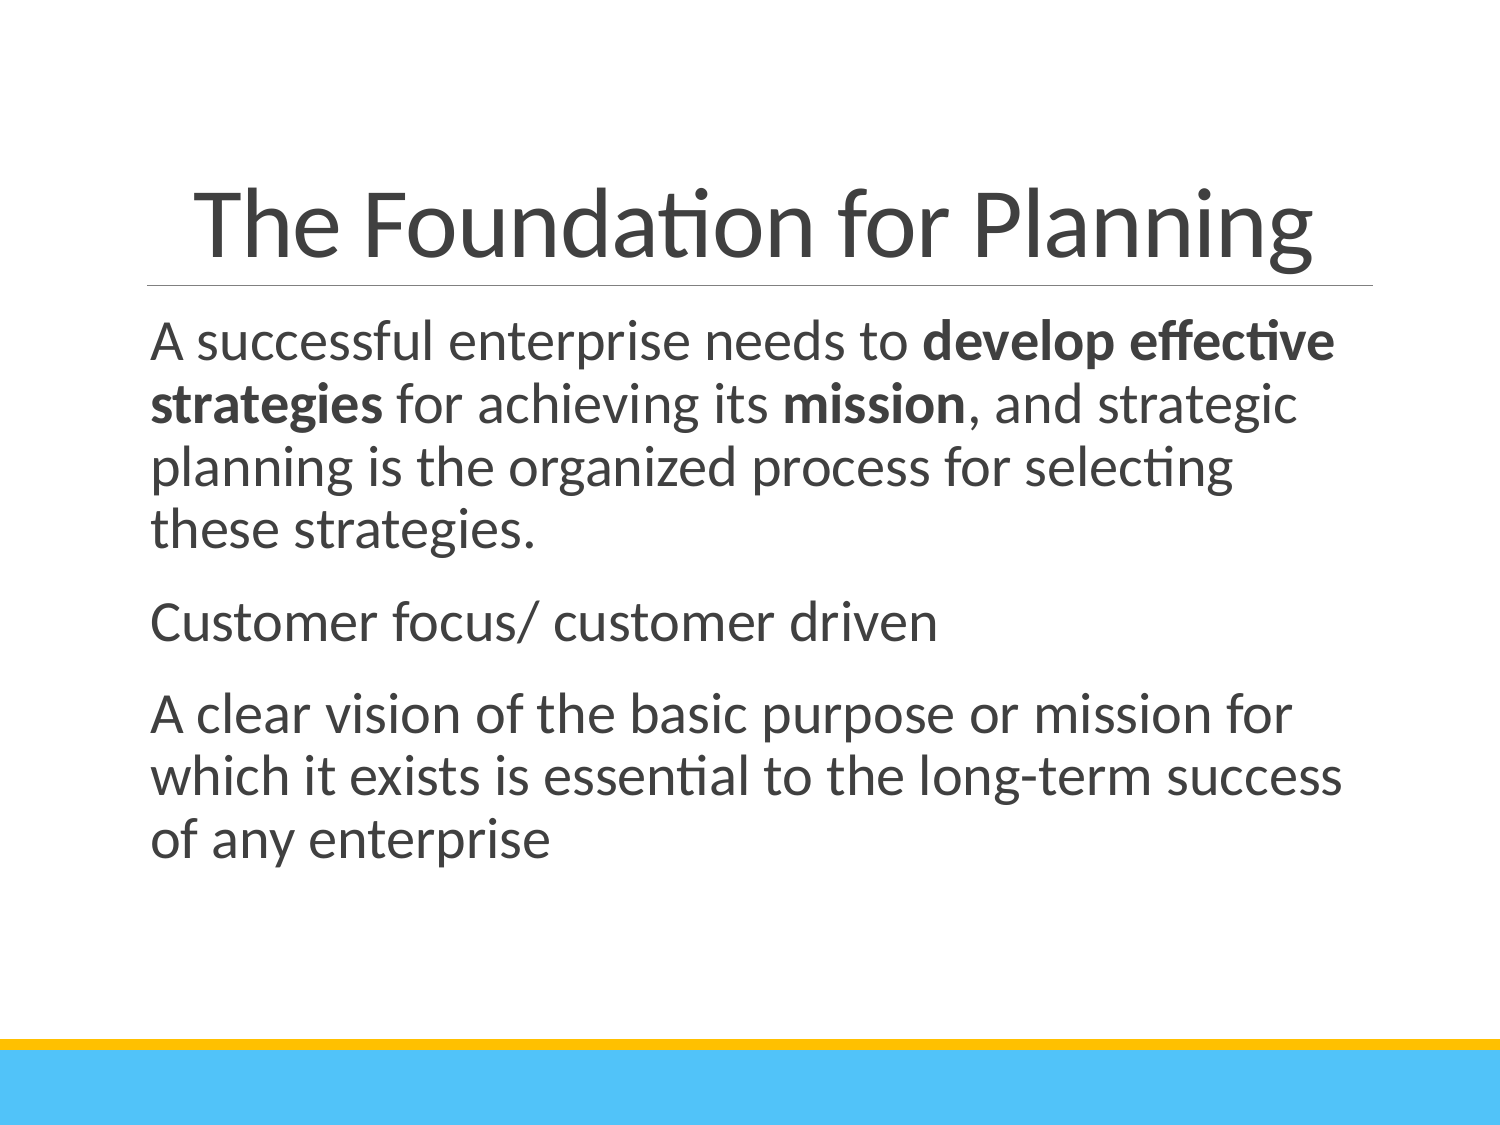

# The Foundation for Planning
A successful enterprise needs to develop effective strategies for achieving its mission, and strategic planning is the organized process for selecting these strategies.
Customer focus/ customer driven
A clear vision of the basic purpose or mission for which it exists is essential to the long-term success of any enterprise